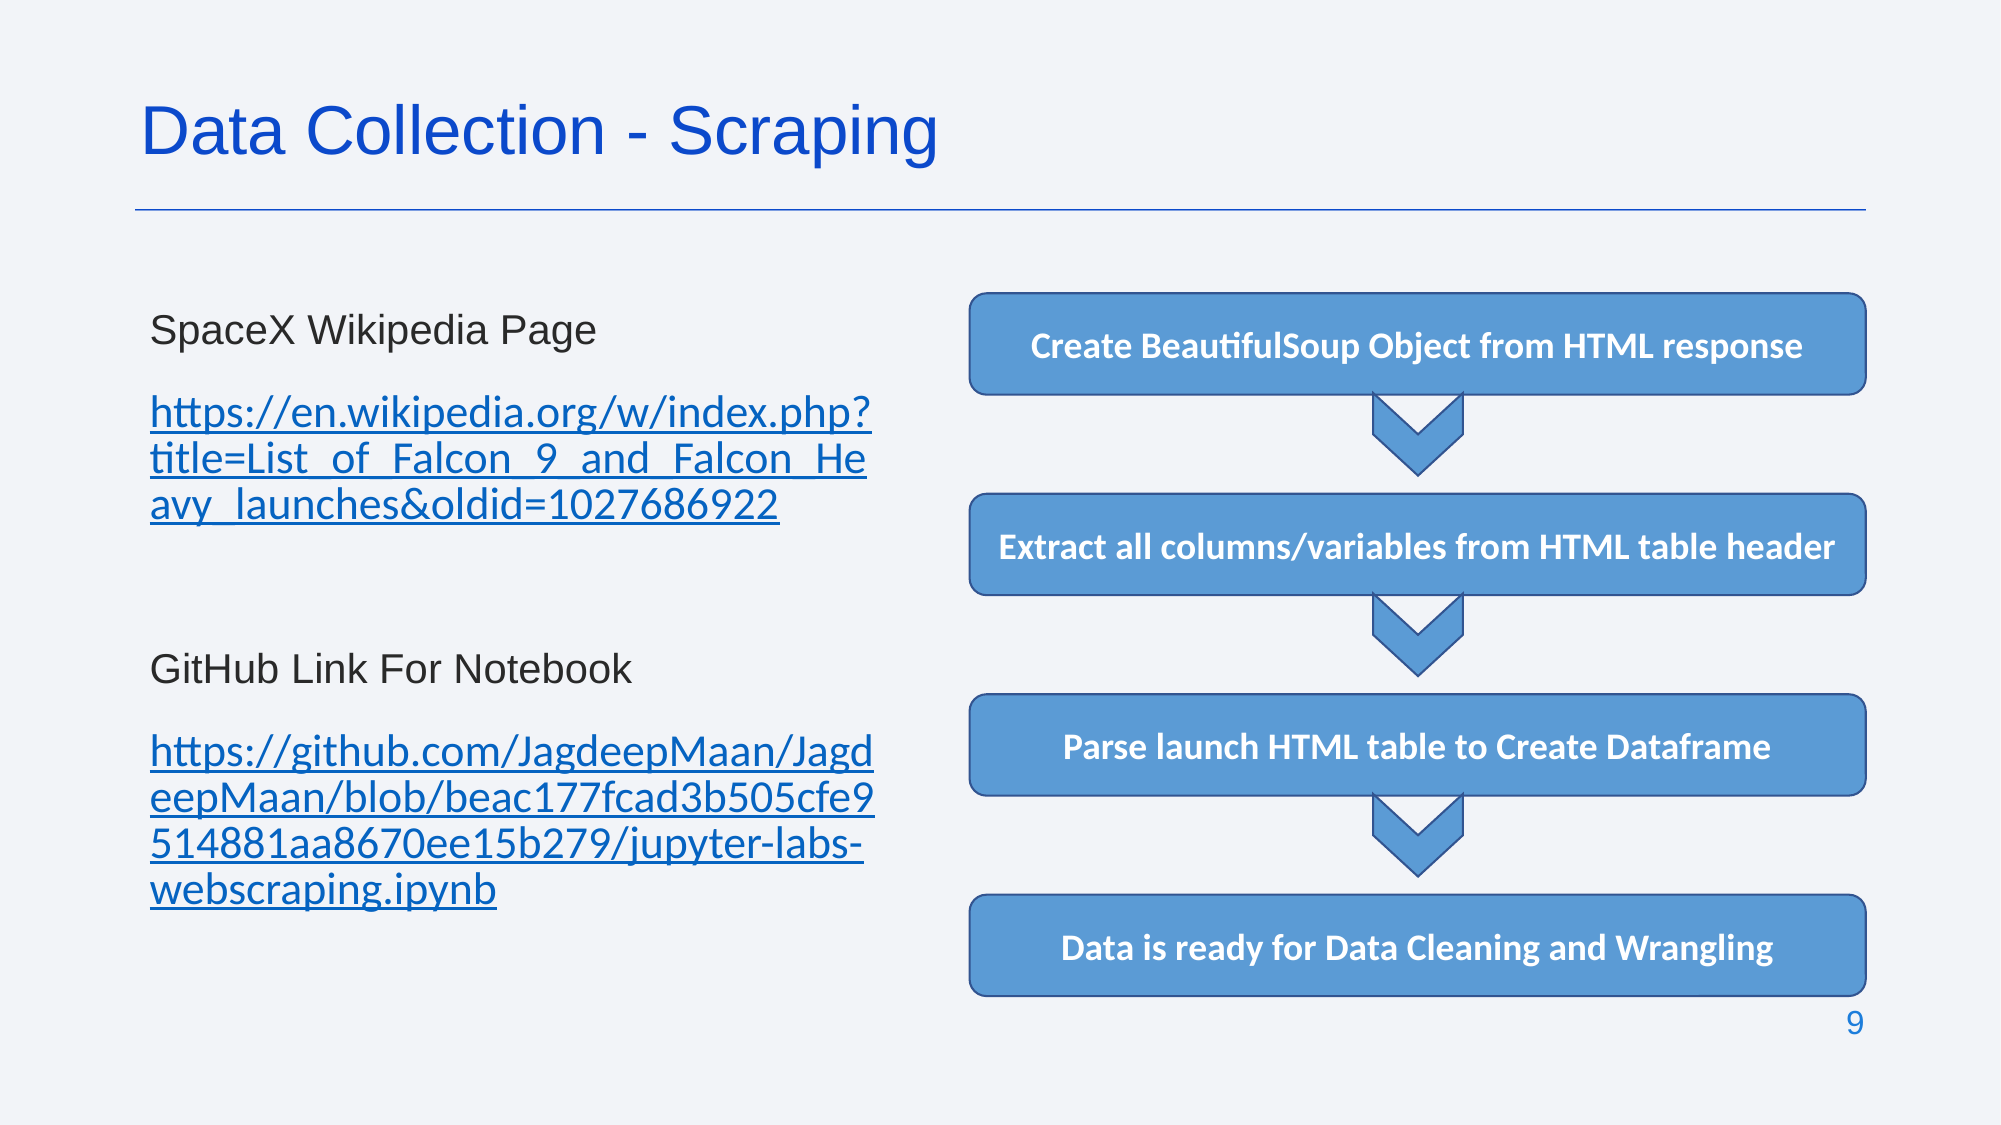

Data Collection - Scraping

Create BeautifulSoup Object from HTML response
SpaceX Wikipedia Page
https://en.wikipedia.org/w/index.php?title=List_of_Falcon_9_and_Falcon_Heavy_launches&oldid=1027686922

GitHub Link For Notebook
https://github.com/JagdeepMaan/JagdeepMaan/blob/beac177fcad3b505cfe9514881aa8670ee15b279/jupyter-labs-webscraping.ipynb

Extract all columns/variables from HTML table header

Parse launch HTML table to Create Dataframe

Data is ready for Data Cleaning and Wrangling
9